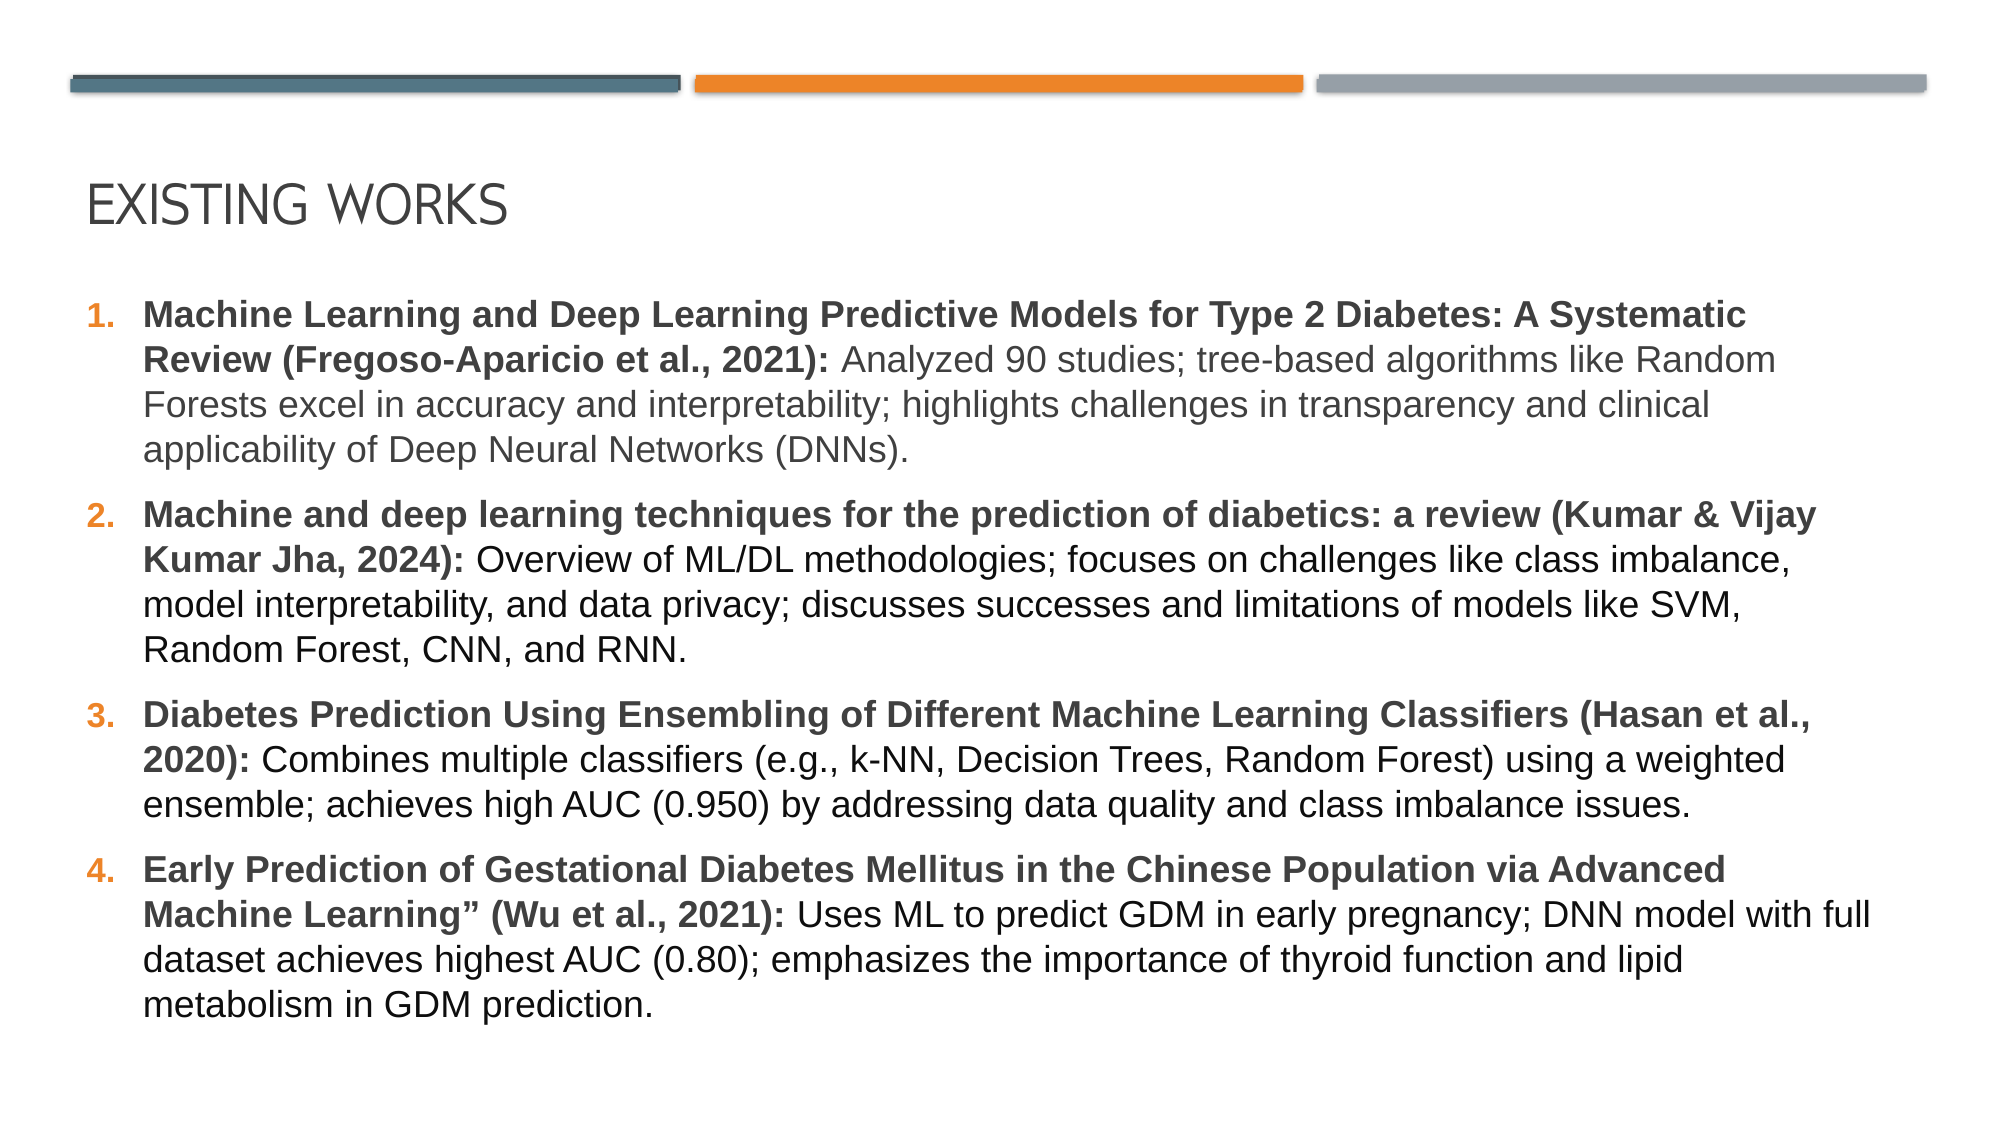

# Existing works
Machine Learning and Deep Learning Predictive Models for Type 2 Diabetes: A Systematic Review (Fregoso-Aparicio et al., 2021): Analyzed 90 studies; tree-based algorithms like Random Forests excel in accuracy and interpretability; highlights challenges in transparency and clinical applicability of Deep Neural Networks (DNNs).
Machine and deep learning techniques for the prediction of diabetics: a review (Kumar & Vijay Kumar Jha, 2024): Overview of ML/DL methodologies; focuses on challenges like class imbalance, model interpretability, and data privacy; discusses successes and limitations of models like SVM, Random Forest, CNN, and RNN.
Diabetes Prediction Using Ensembling of Different Machine Learning Classifiers (Hasan et al., 2020): Combines multiple classifiers (e.g., k-NN, Decision Trees, Random Forest) using a weighted ensemble; achieves high AUC (0.950) by addressing data quality and class imbalance issues.
Early Prediction of Gestational Diabetes Mellitus in the Chinese Population via Advanced Machine Learning” (Wu et al., 2021): Uses ML to predict GDM in early pregnancy; DNN model with full dataset achieves highest AUC (0.80); emphasizes the importance of thyroid function and lipid metabolism in GDM prediction.